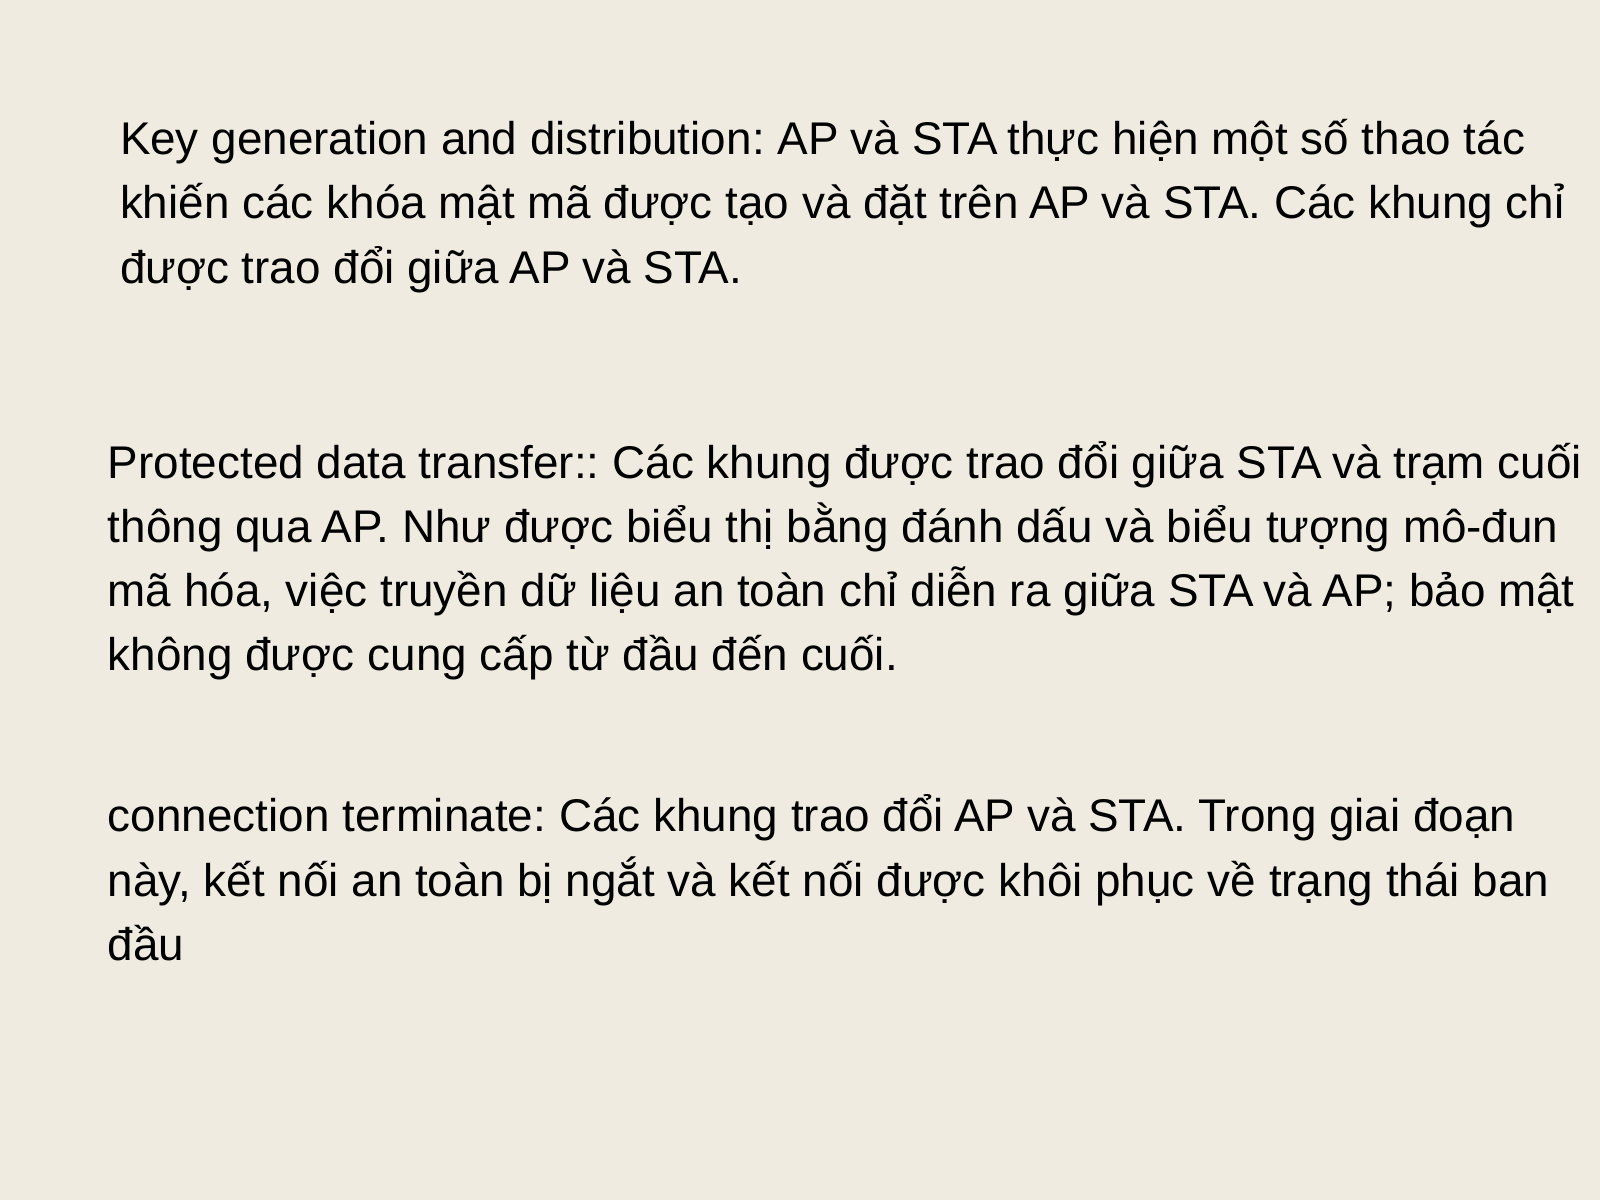

Key generation and distribution: AP và STA thực hiện một số thao tác khiến các khóa mật mã được tạo và đặt trên AP và STA. Các khung chỉ được trao đổi giữa AP và STA.
Protected data transfer:: Các khung được trao đổi giữa STA và trạm cuối thông qua AP. Như được biểu thị bằng đánh dấu và biểu tượng mô-đun mã hóa, việc truyền dữ liệu an toàn chỉ diễn ra giữa STA và AP; bảo mật không được cung cấp từ đầu đến cuối.
connection terminate: Các khung trao đổi AP và STA. Trong giai đoạn này, kết nối an toàn bị ngắt và kết nối được khôi phục về trạng thái ban đầu